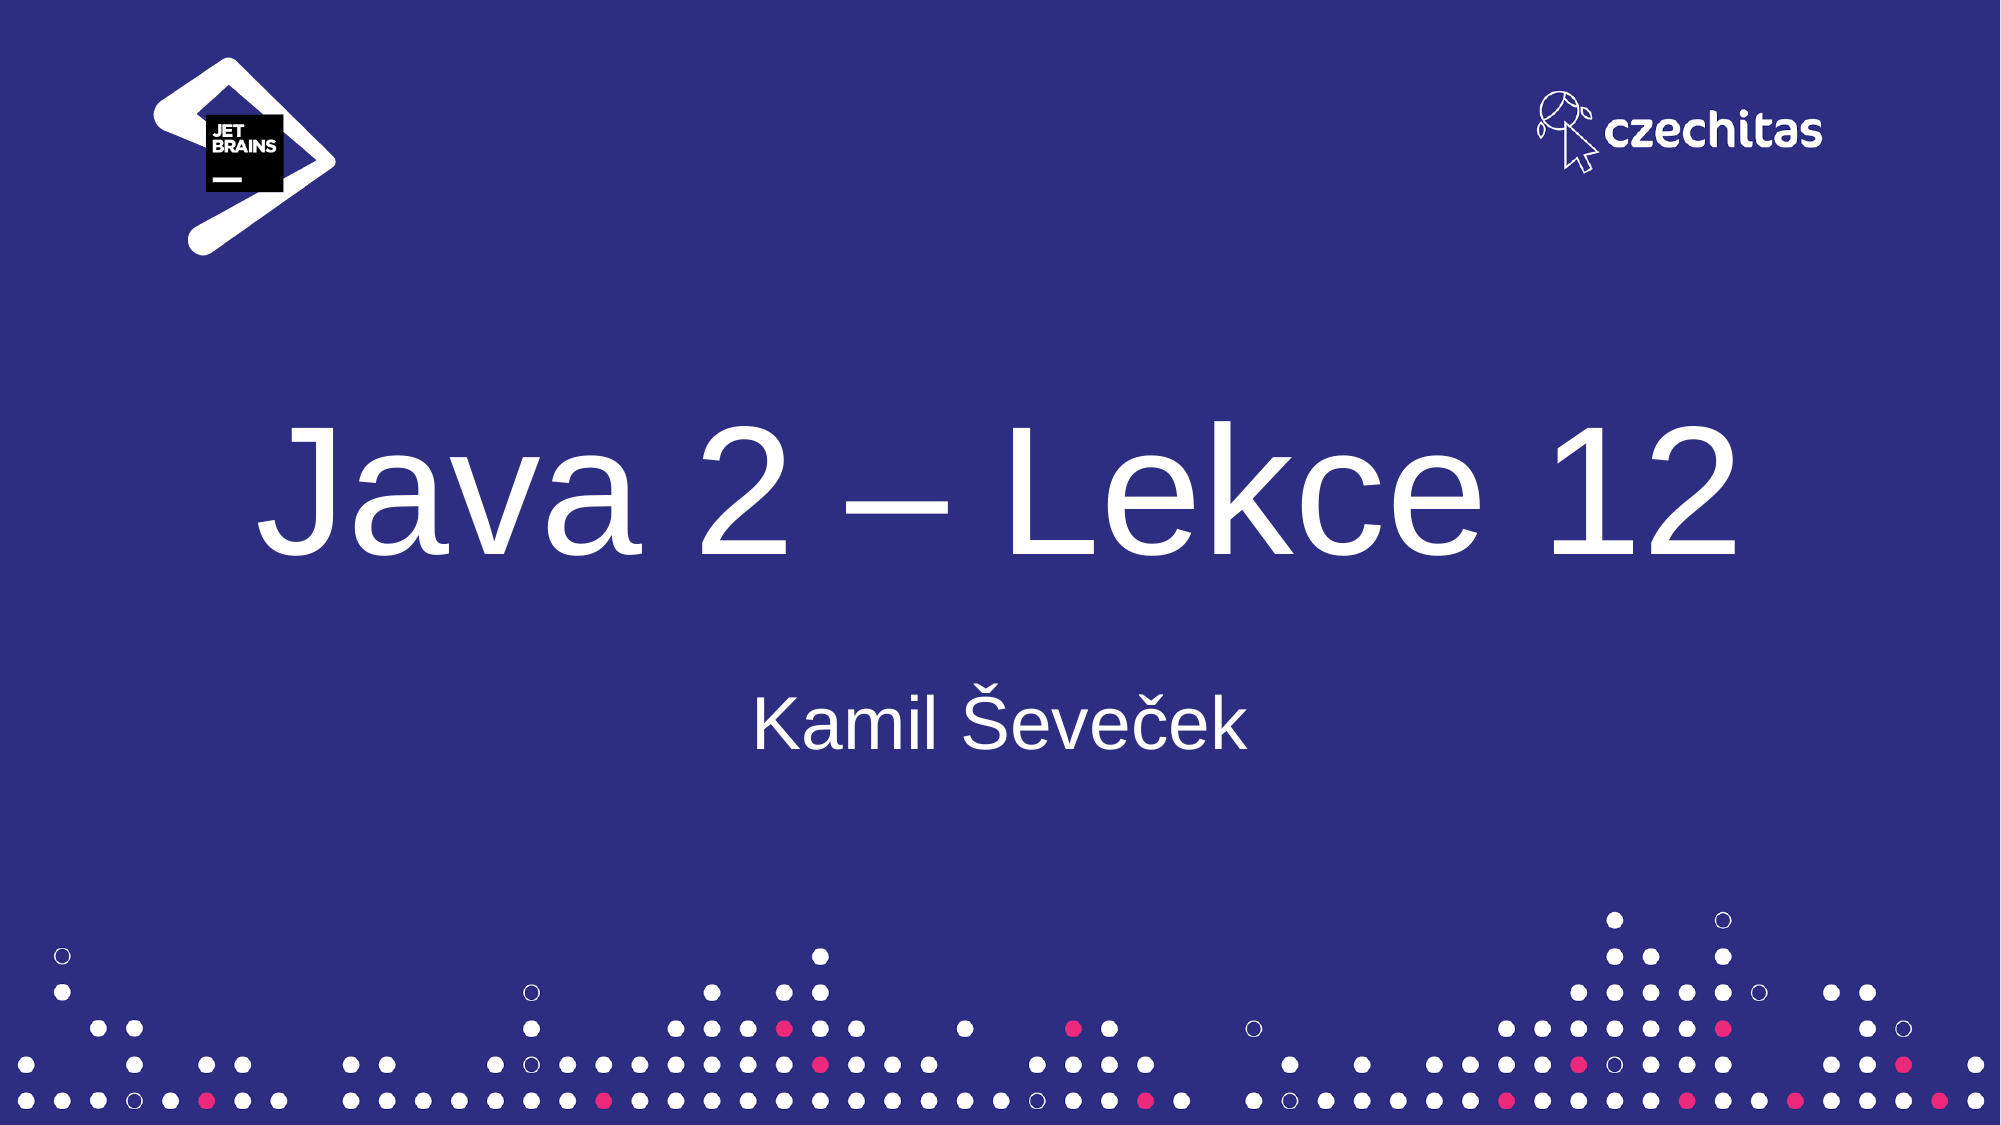

# Java 2 – Lekce 12
Kamil Ševeček